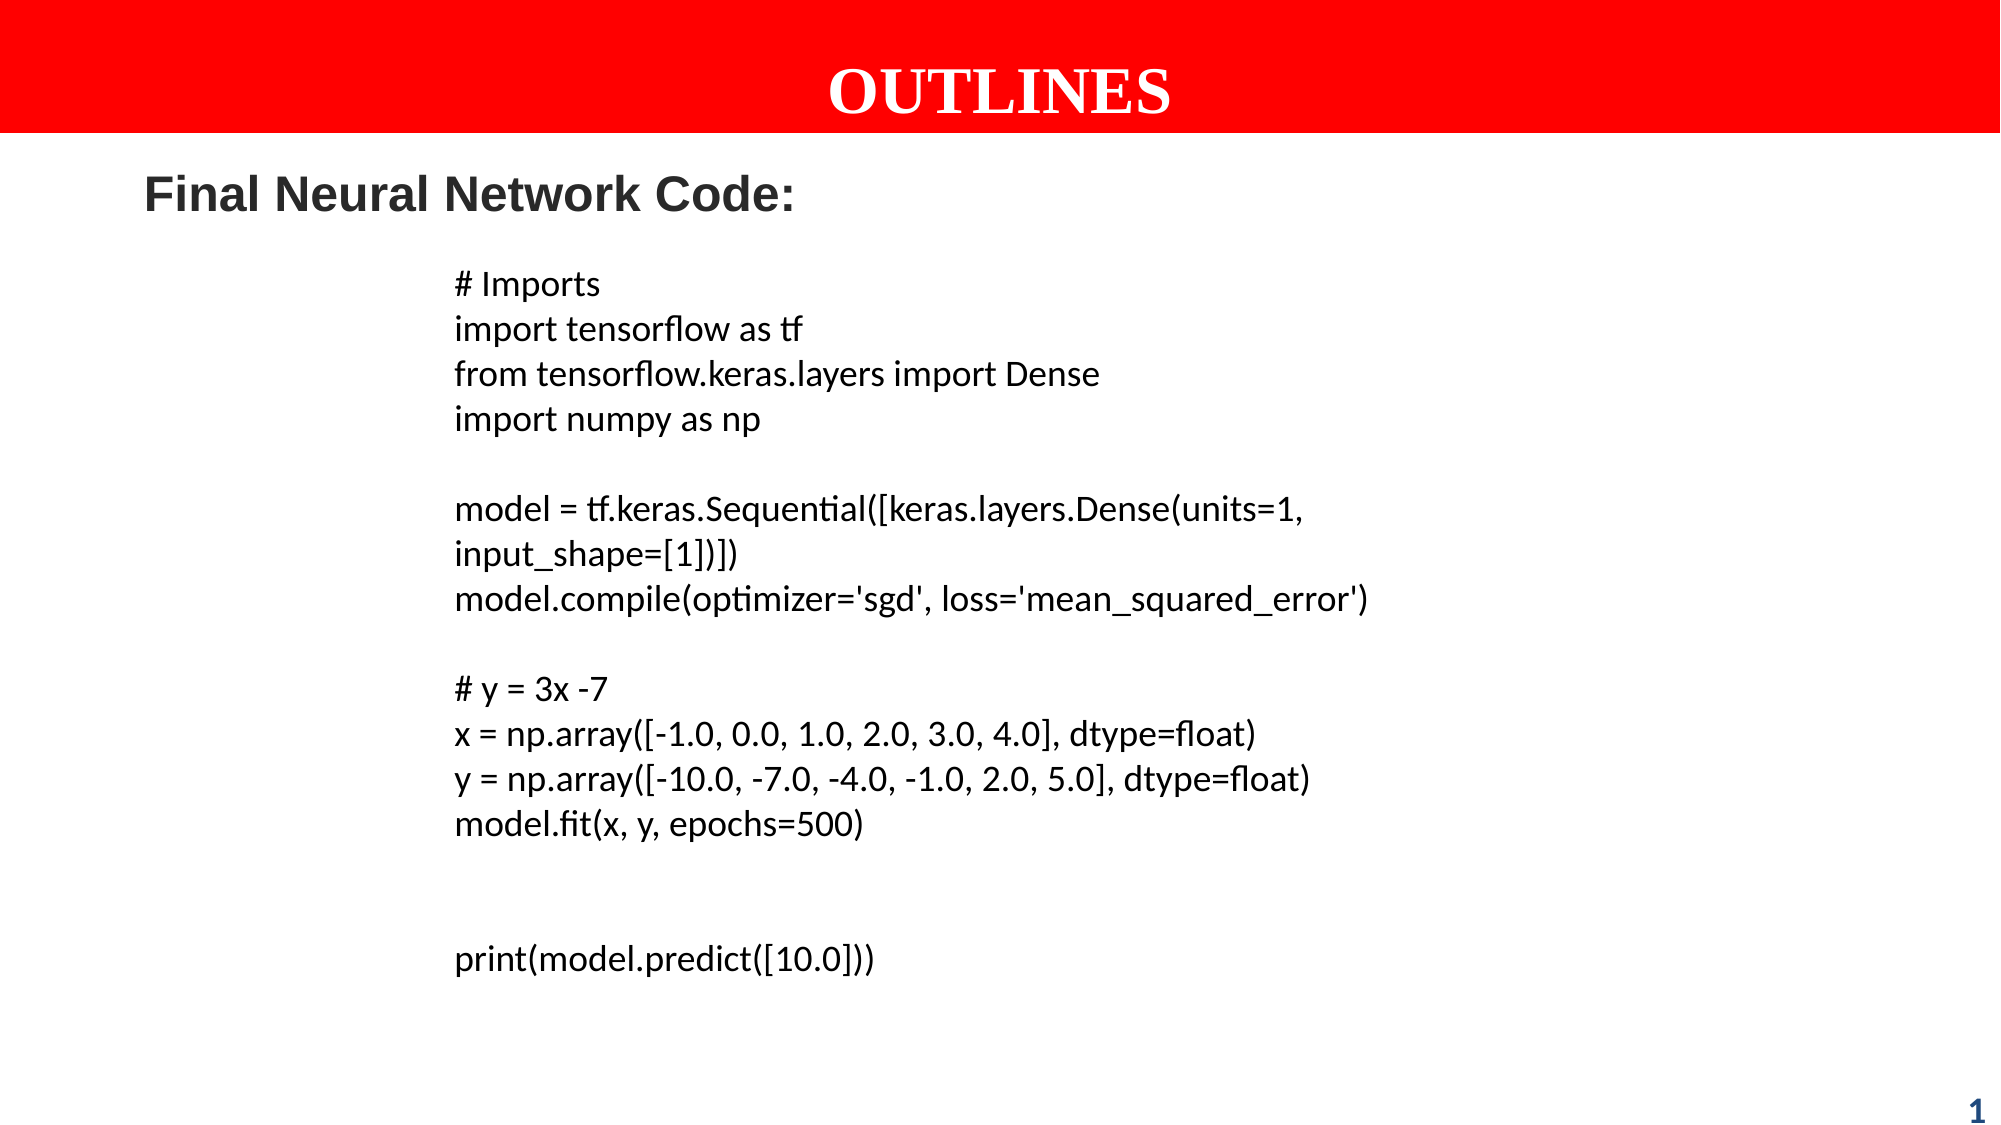

Outlines
Final Neural Network Code:

# Imports
import tensorflow as tf
from tensorflow.keras.layers import Dense
import numpy as np

model = tf.keras.Sequential([keras.layers.Dense(units=1, input_shape=[1])])
model.compile(optimizer='sgd', loss='mean_squared_error')

# y = 3x -7
x = np.array([-1.0, 0.0, 1.0, 2.0, 3.0, 4.0], dtype=float)
y = np.array([-10.0, -7.0, -4.0, -1.0, 2.0, 5.0], dtype=float)
model.fit(x, y, epochs=500)

print(model.predict([10.0]))
1